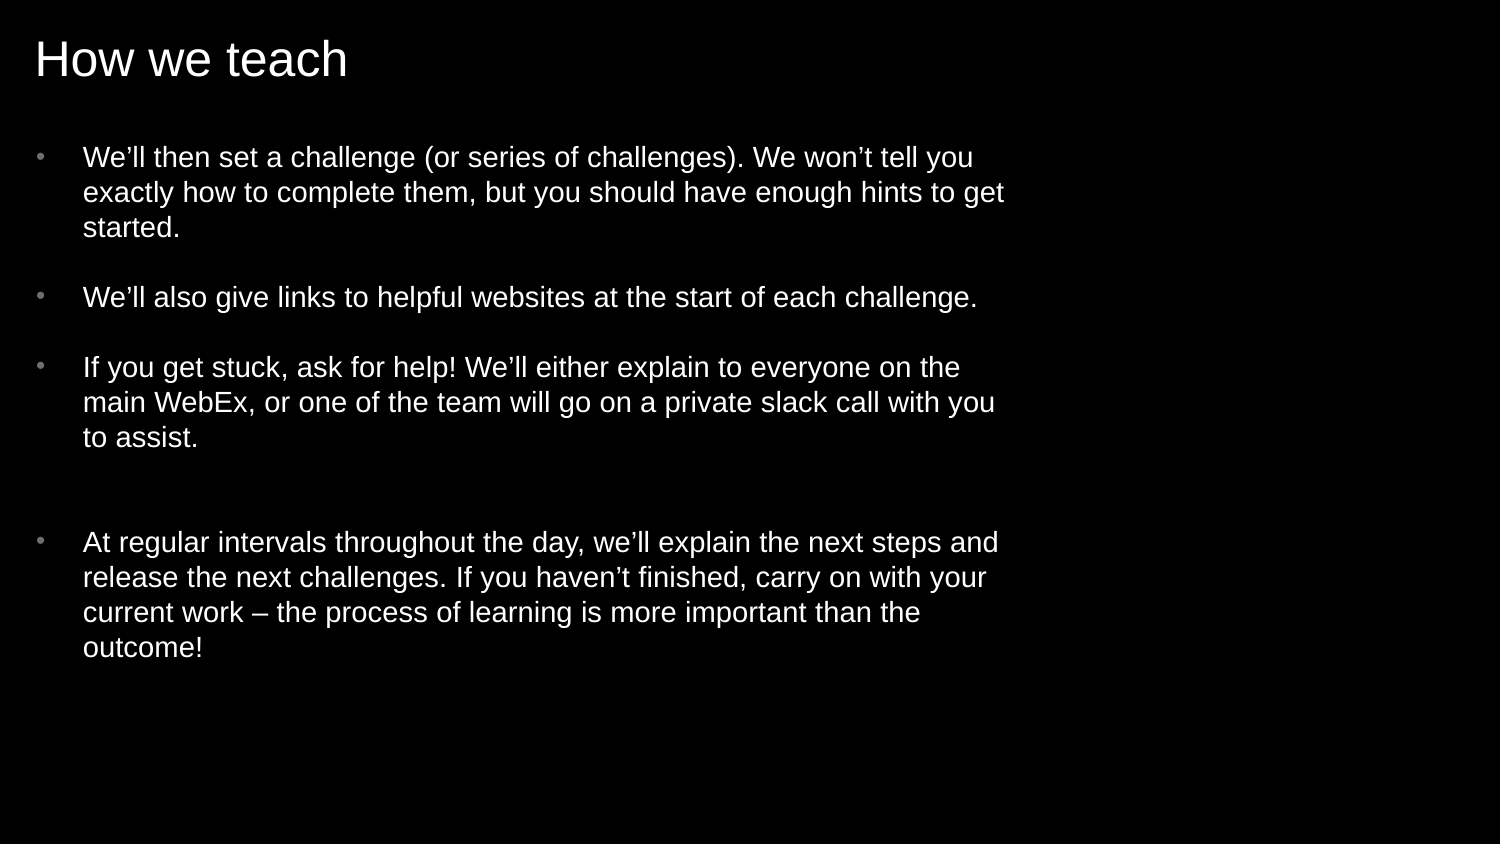

# How we teach
We’ll then set a challenge (or series of challenges). We won’t tell you exactly how to complete them, but you should have enough hints to get started.

We’ll also give links to helpful websites at the start of each challenge.

If you get stuck, ask for help! We’ll either explain to everyone on the main WebEx, or one of the team will go on a private slack call with you to assist.

At regular intervals throughout the day, we’ll explain the next steps and release the next challenges. If you haven’t finished, carry on with your current work – the process of learning is more important than the outcome!